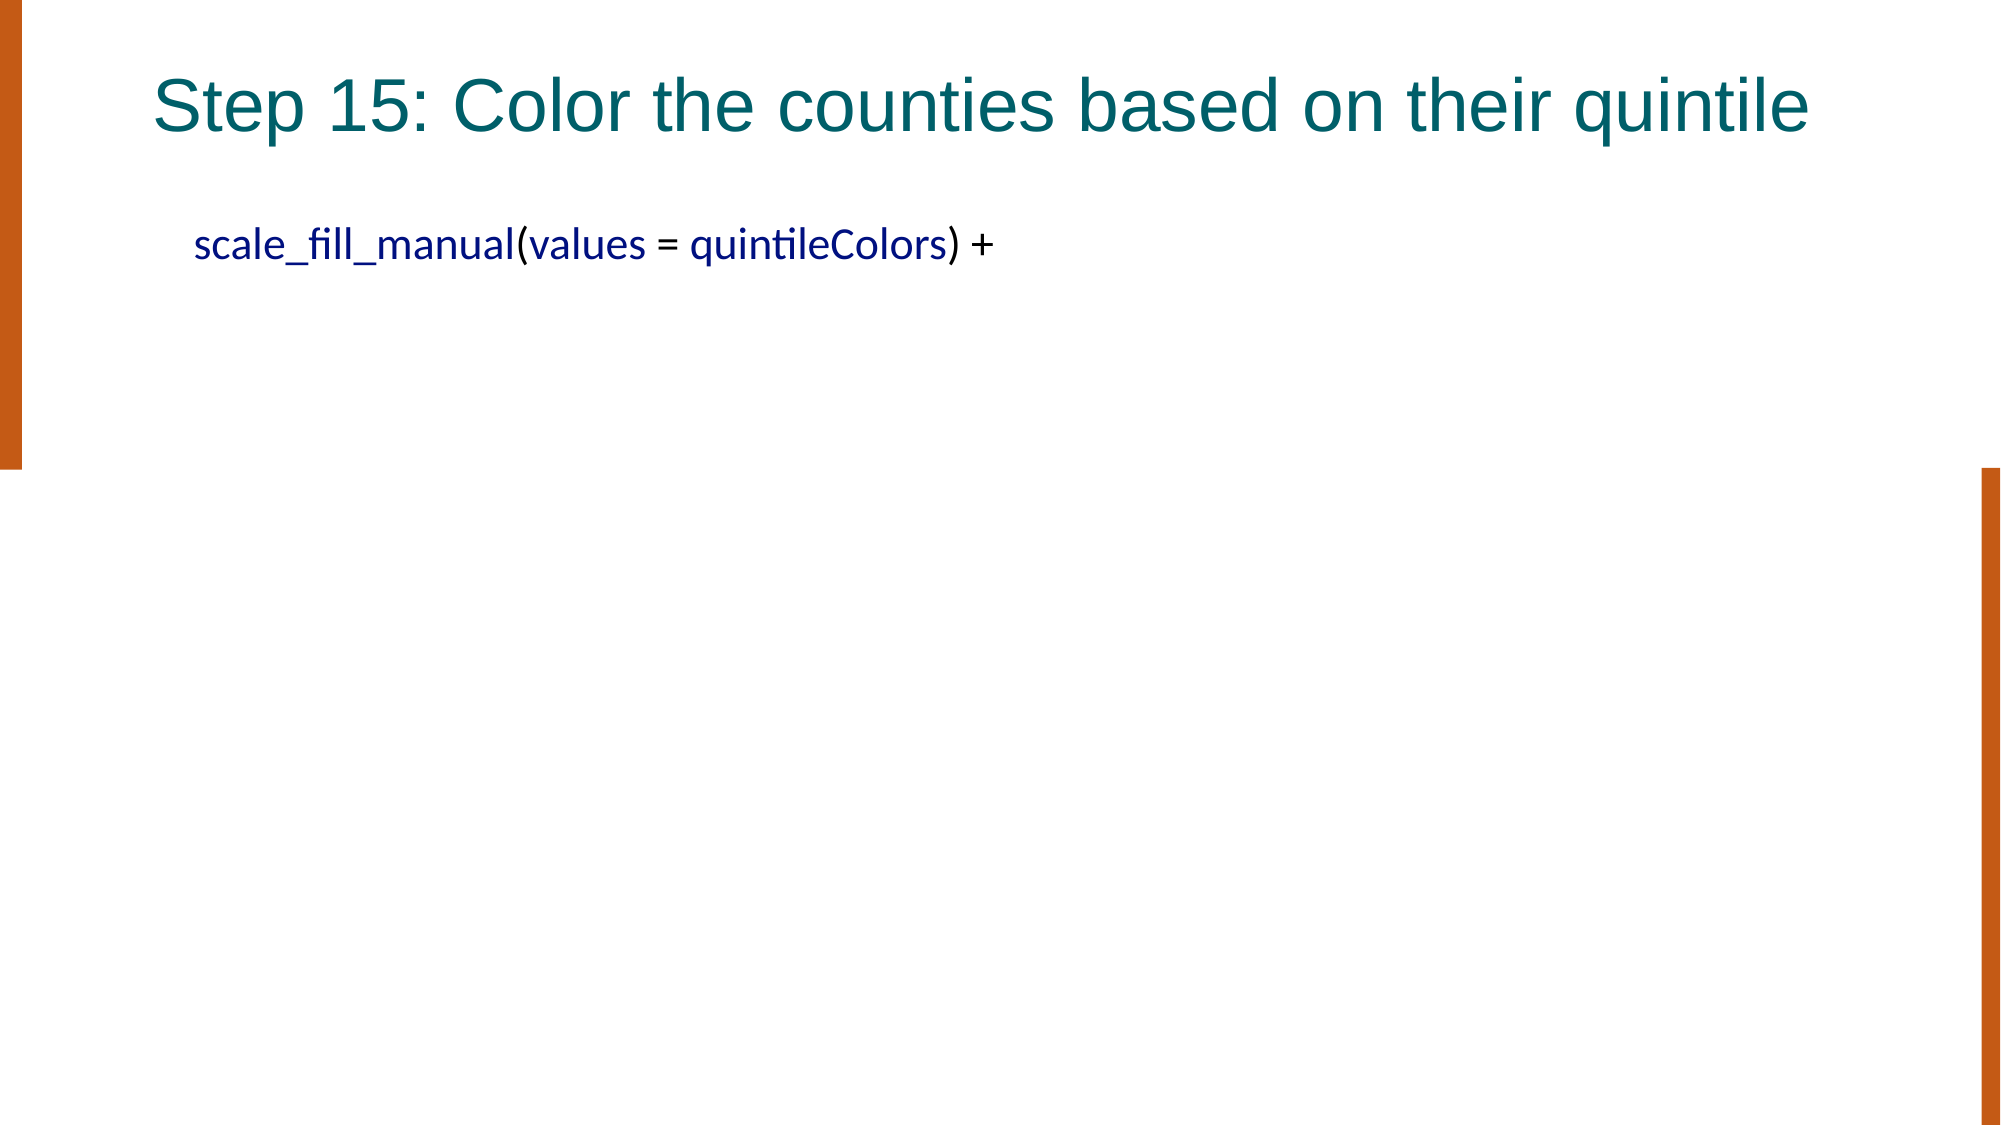

# Step 15: Color the counties based on their quintile
    scale_fill_manual(values = quintileColors) +